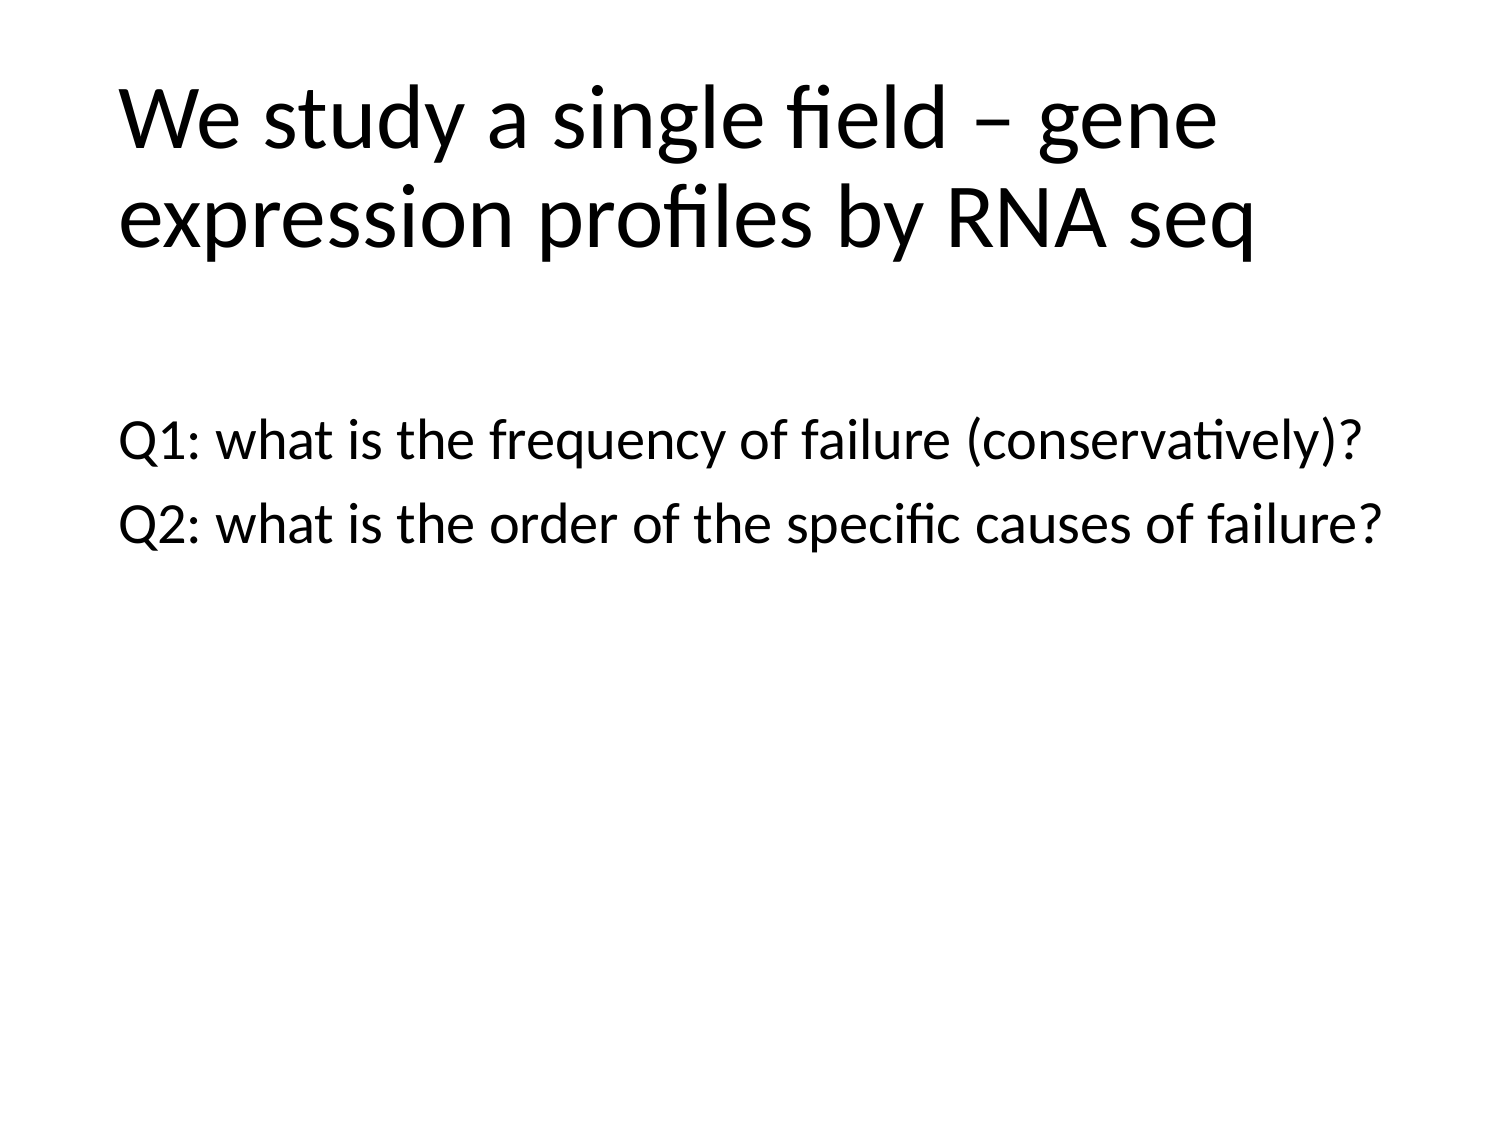

# We study a single field – gene expression profiles by RNA seq
Q1: what is the frequency of failure (conservatively)?
Q2: what is the order of the specific causes of failure?